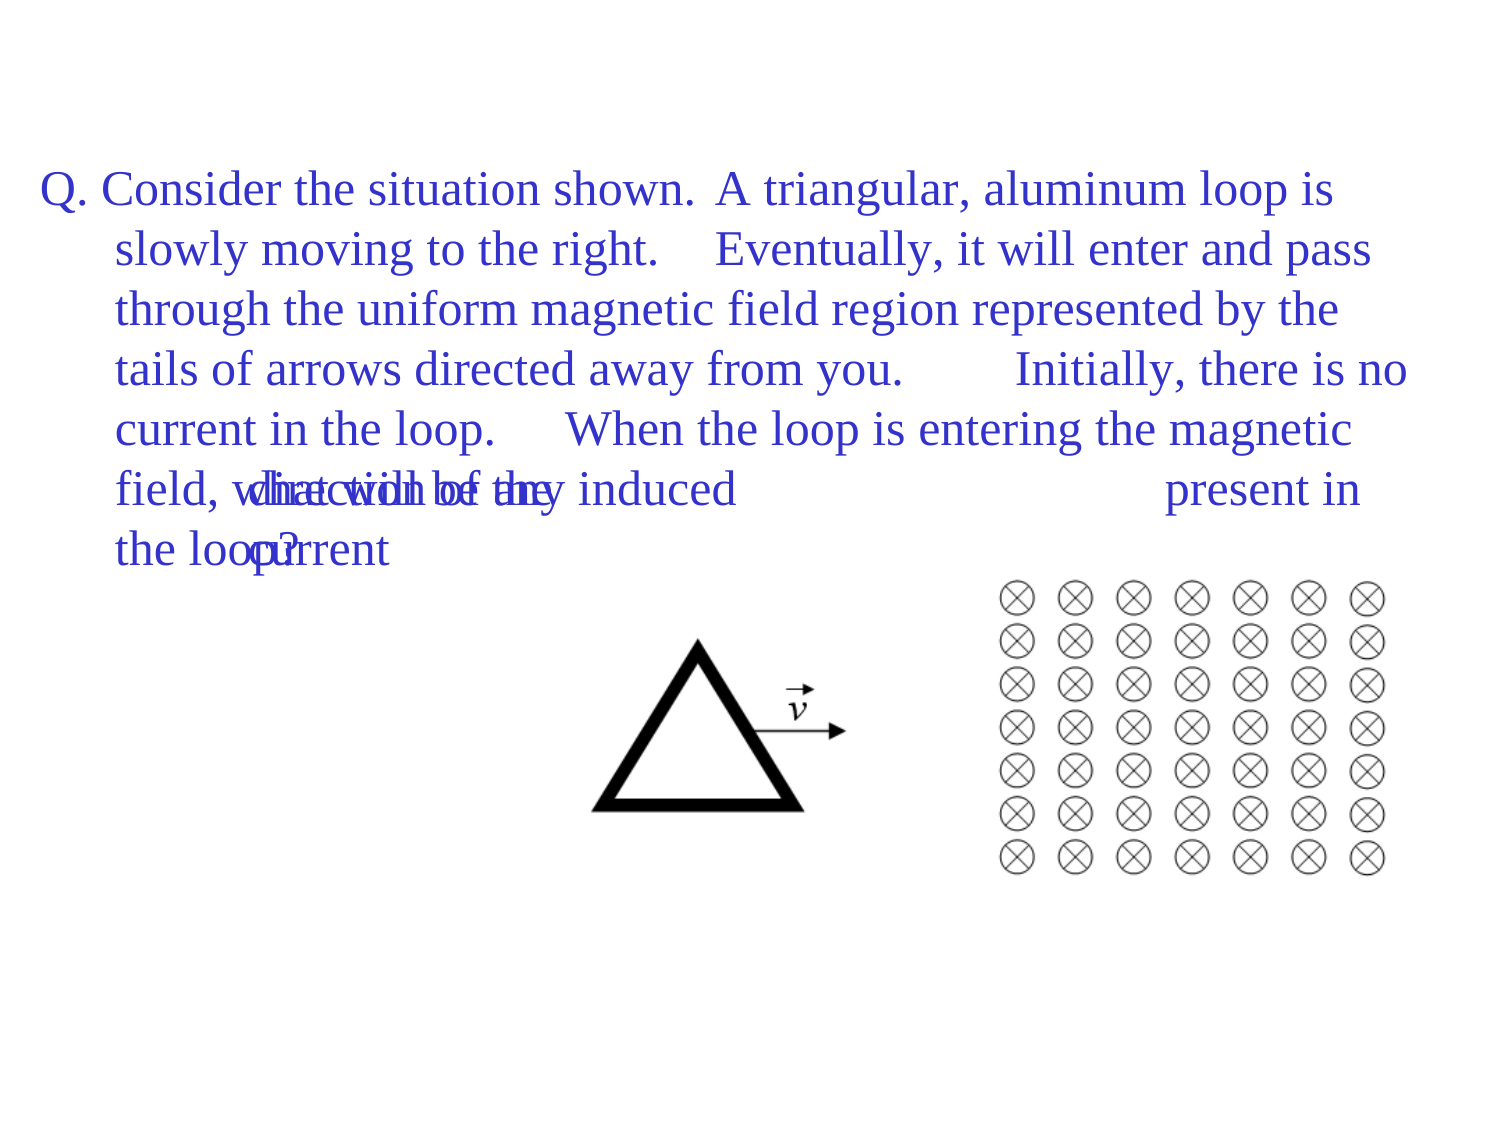

Q. Consider the situation shown.	A triangular, aluminum loop is slowly moving to the right.	Eventually, it will enter and pass through the uniform magnetic field region represented by the tails of arrows directed away from you.	Initially, there is no current in the loop.	When the loop is entering the magnetic field, what will be the					present in the loop?
direction of any induced current